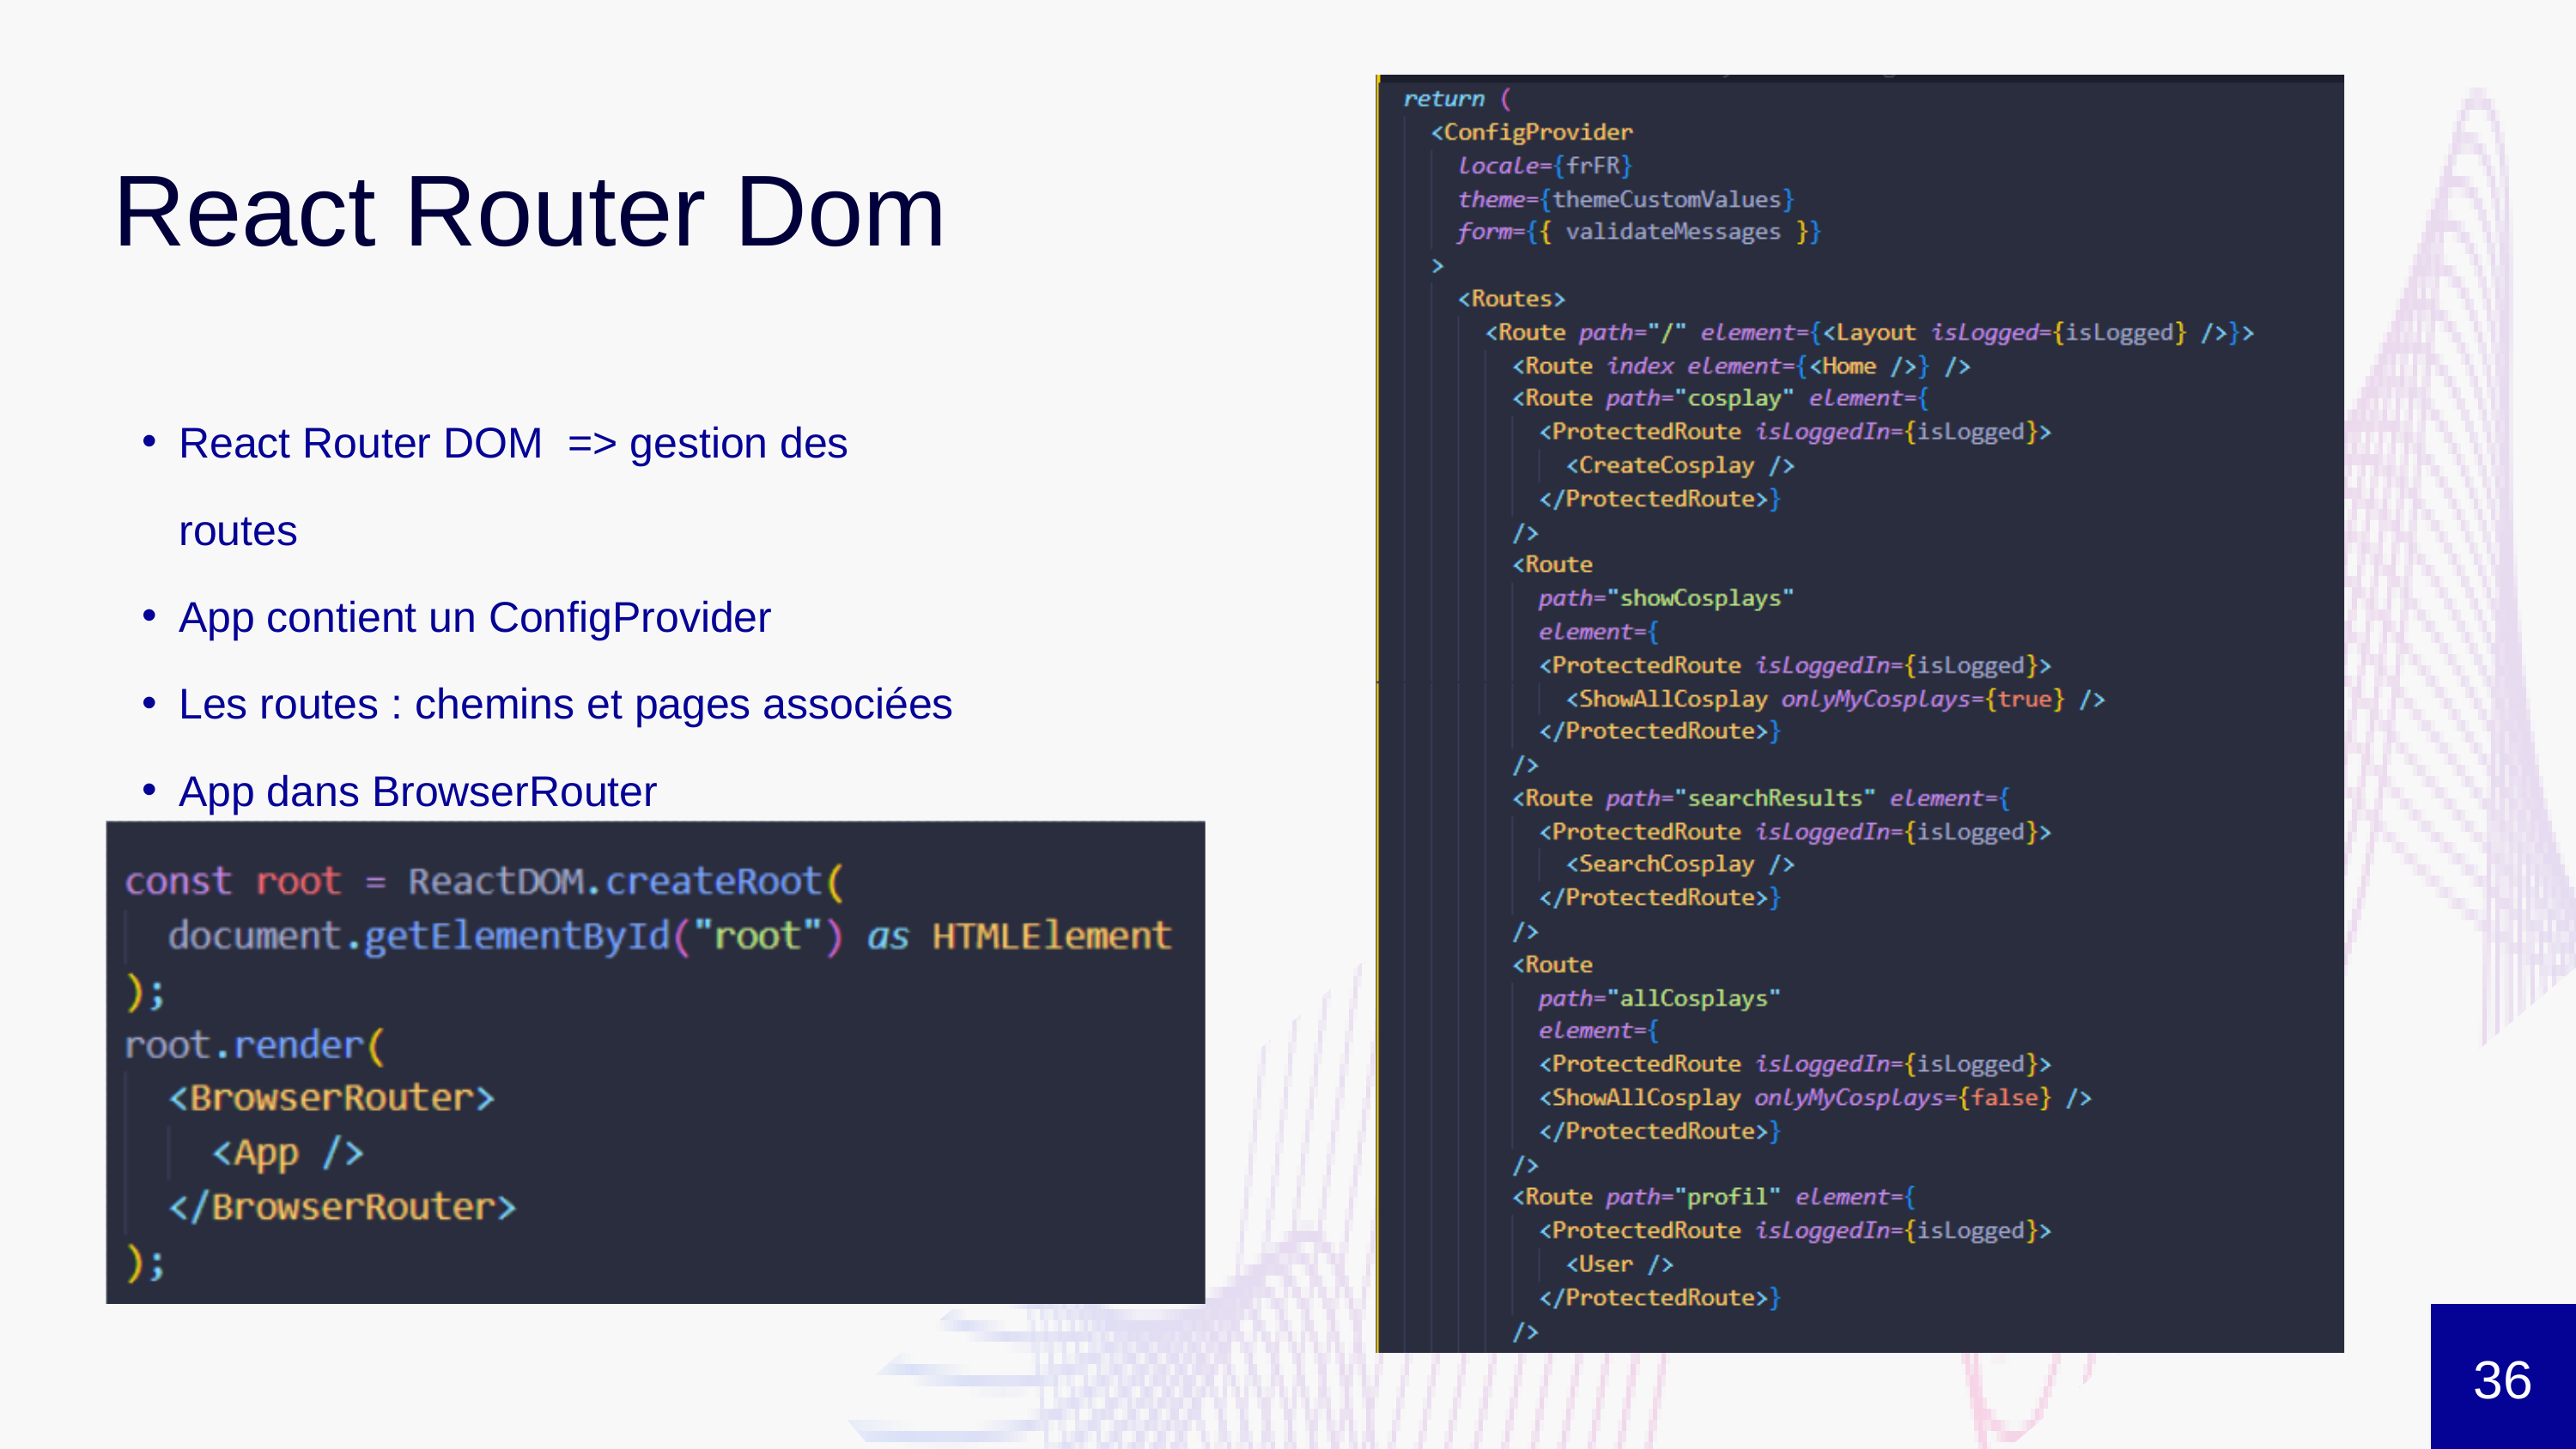

React Router Dom
React Router DOM  => gestion des routes
App contient un ConfigProvider
Les routes : chemins et pages associées
App dans BrowserRouter

36